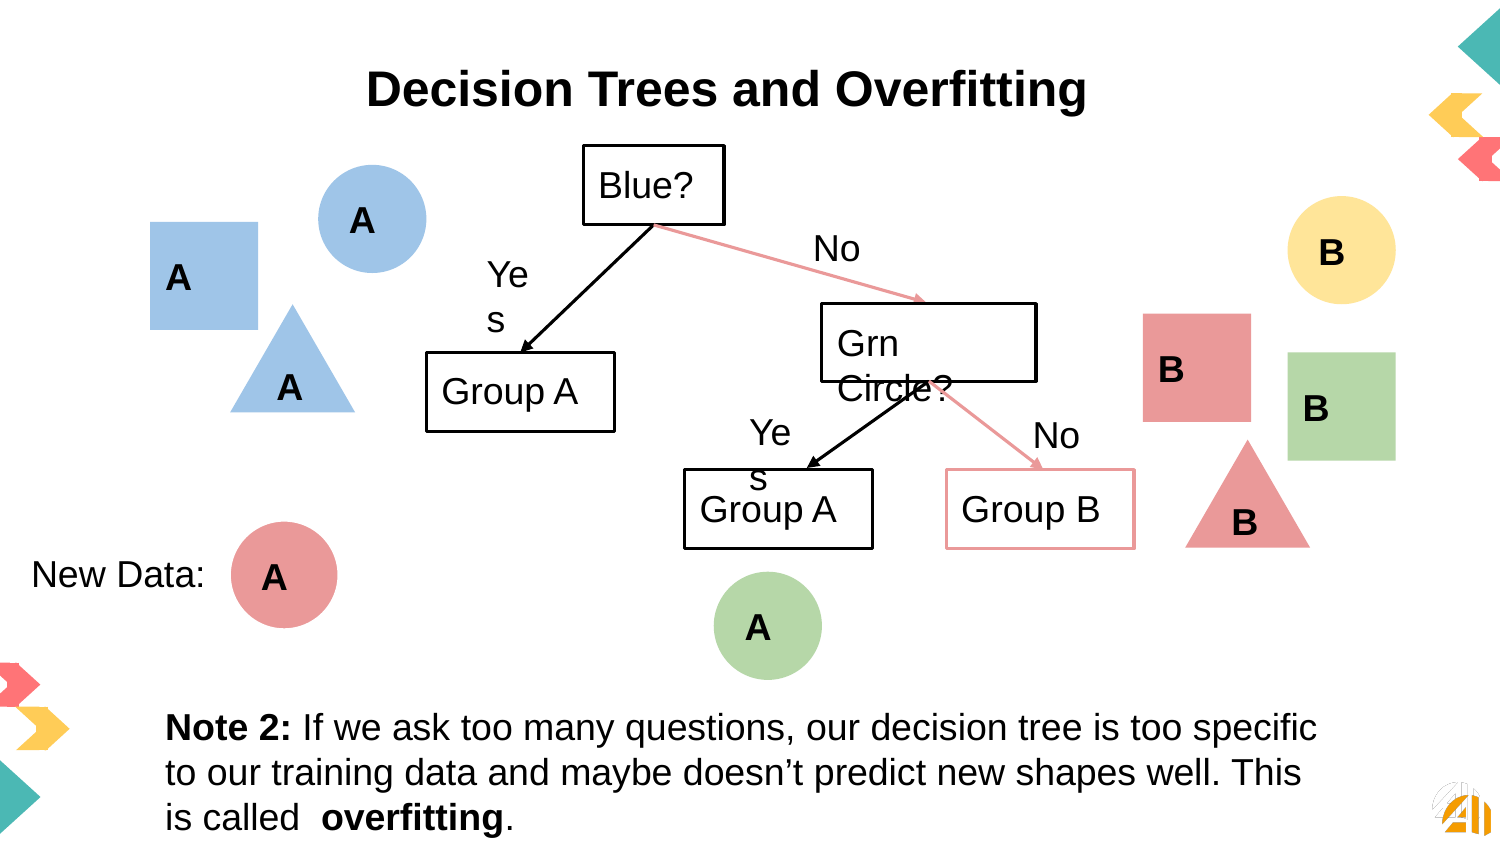

Decision Trees and Overfitting
Blue?
A
B
No
A
Yes
Grn Circle?
A
B
Group A
B
Yes
No
B
Group A
Group B
A
New Data:
A
Note 2: If we ask too many questions, our decision tree is too specific to our training data and maybe doesn’t predict new shapes well. This is called  overfitting.